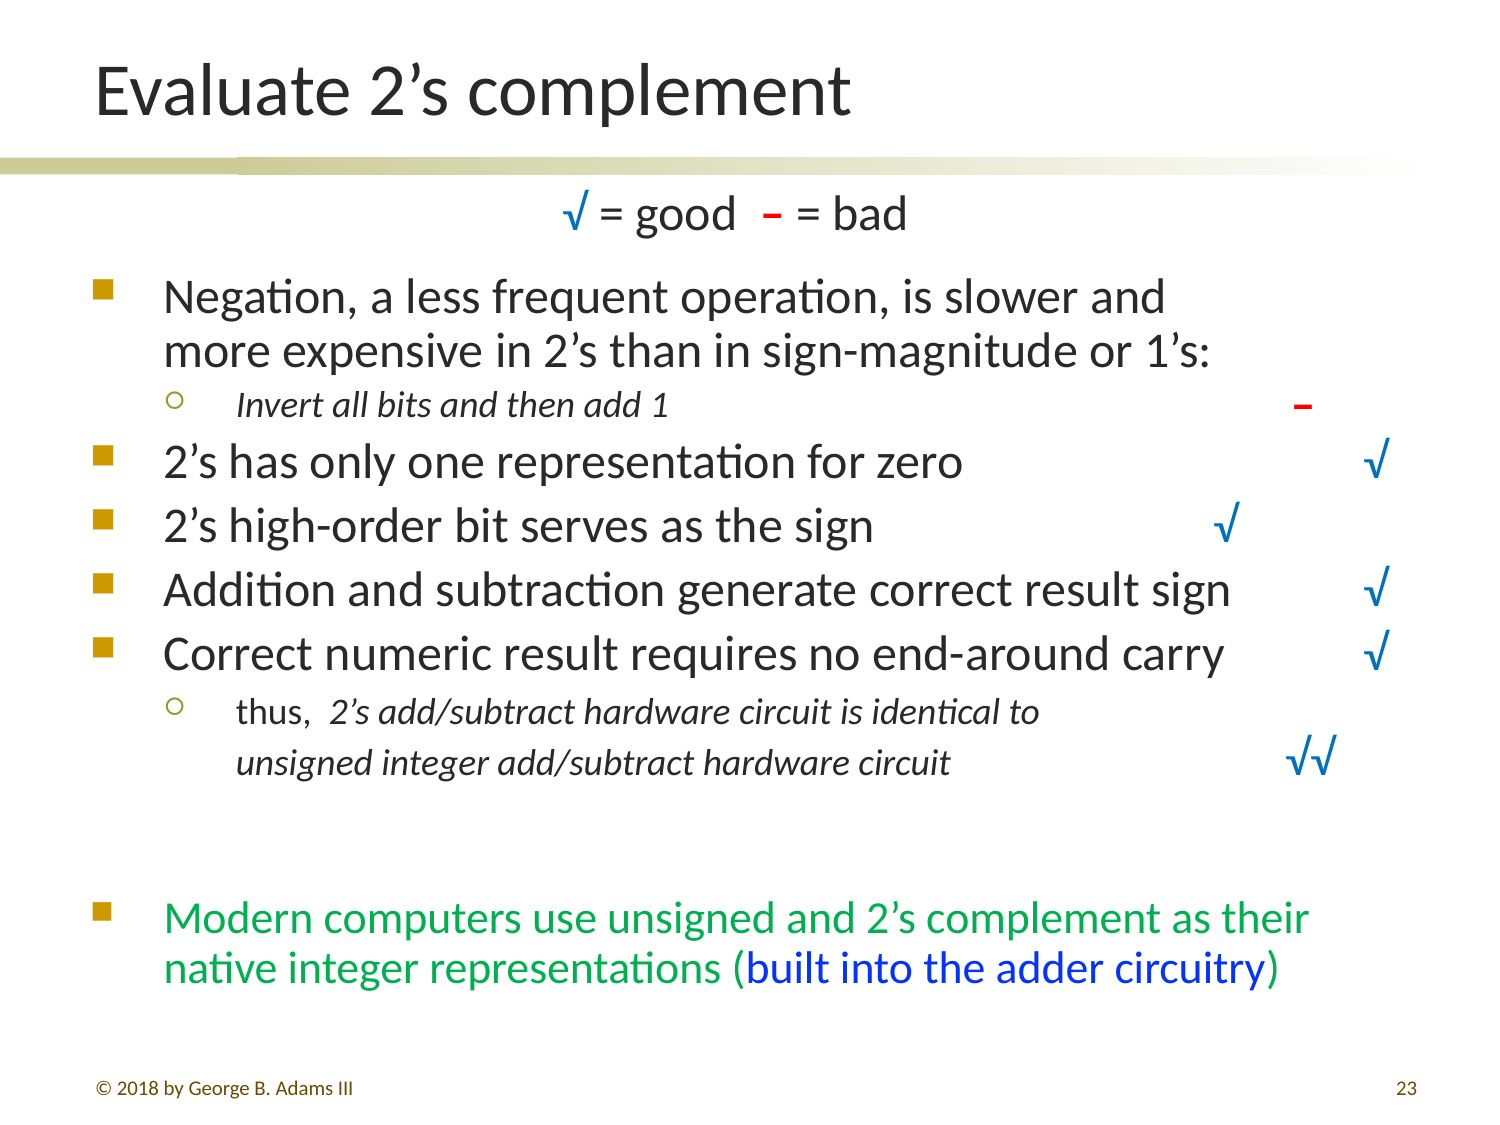

# Evaluate 2’s complement
 √ = good  – = bad
Negation, a less frequent operation, is slower and
more expensive in 2’s than in sign-magnitude or 1’s:
Invert all bits and then add 1
2’s has only one representation for zero			√
2’s high-order bit serves as the sign			√
Addition and subtraction generate correct result sign	√
Correct numeric result requires no end-around carry	√
thus,  2’s add/subtract hardware circuit is identical to
unsigned integer add/subtract hardware circuit			√√
Modern computers use unsigned and 2’s complement as their native integer representations (built into the adder circuitry)
–
© 2018 by George B. Adams III
23